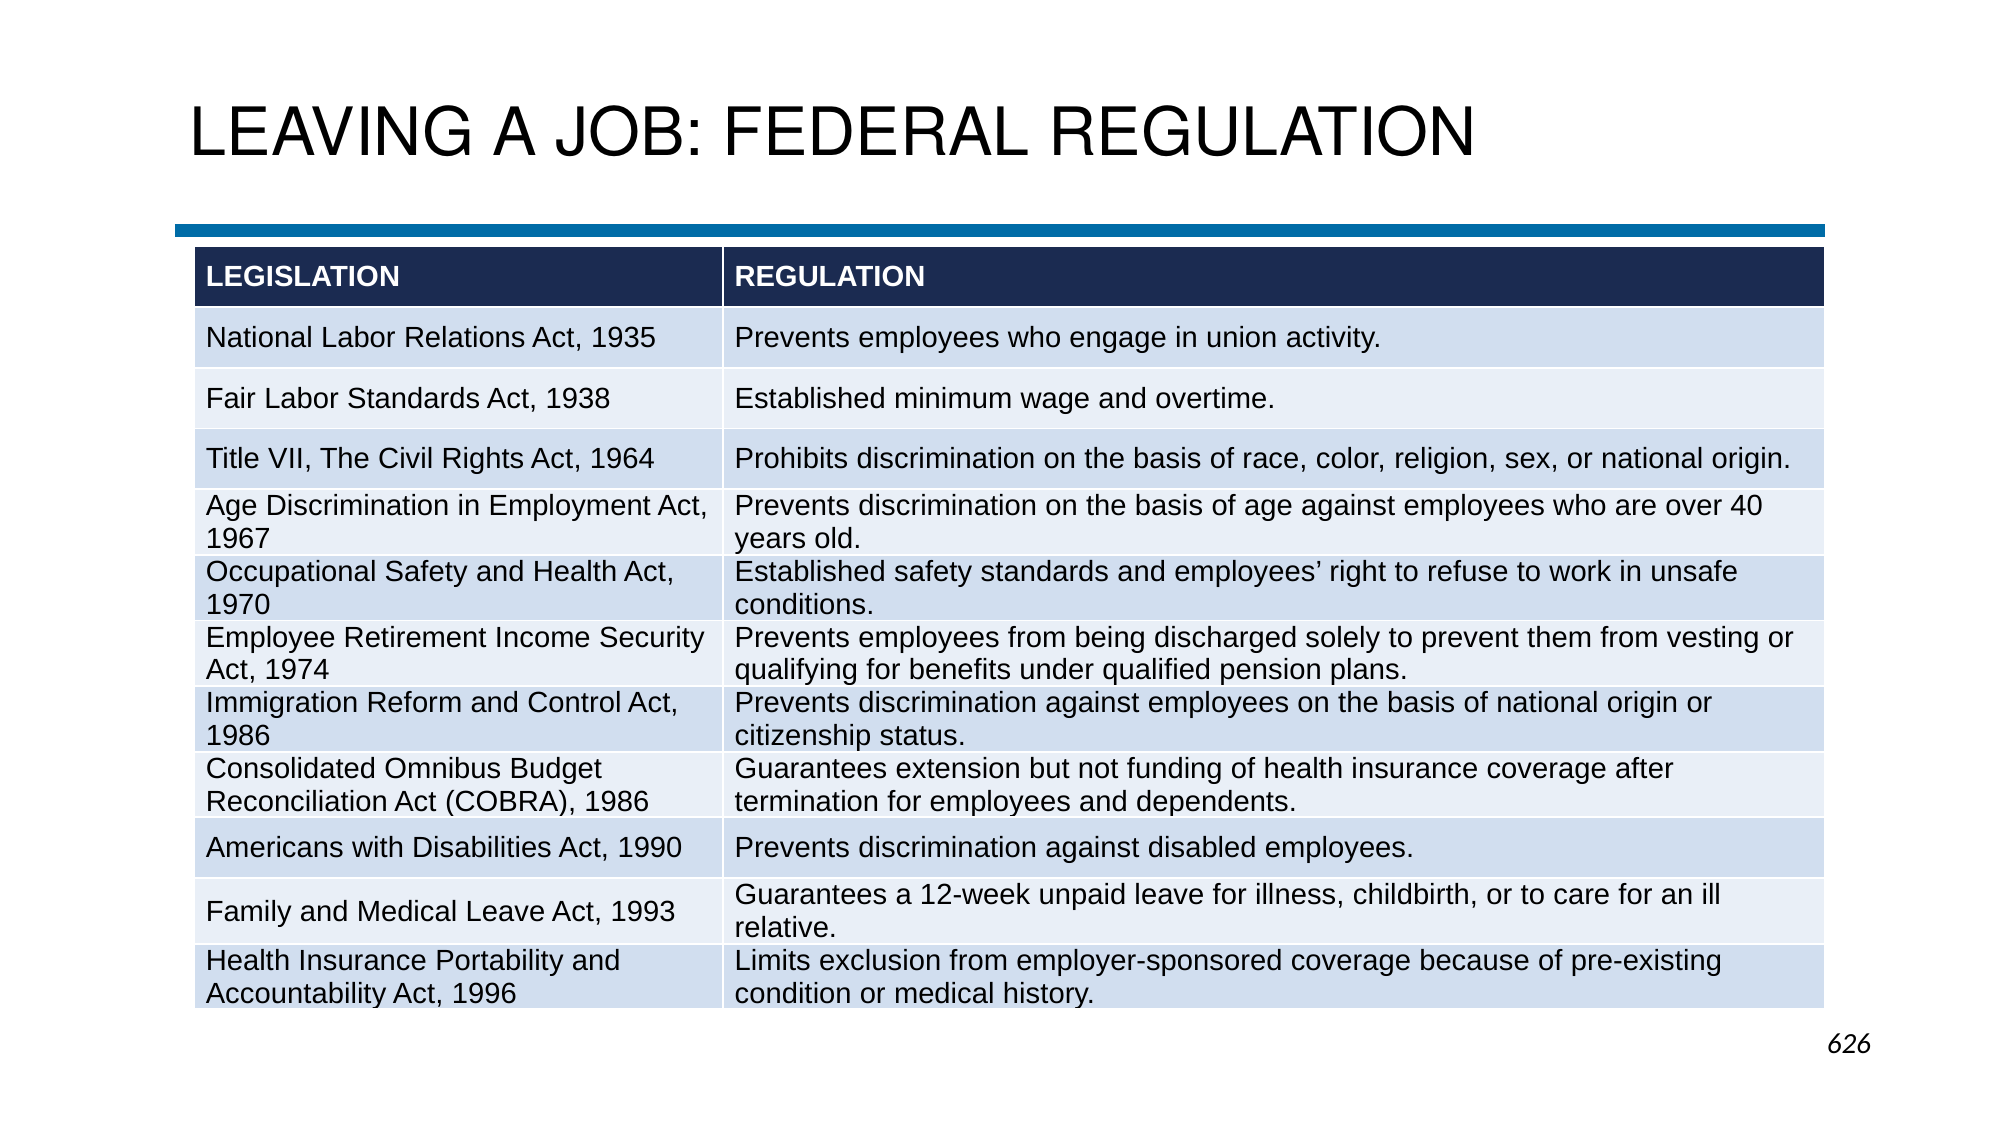

# Leaving a job: federal regulation
| Legislation | Regulation |
| --- | --- |
| National Labor Relations Act, 1935 | Prevents employees who engage in union activity. |
| Fair Labor Standards Act, 1938 | Established minimum wage and overtime. |
| Title VII, The Civil Rights Act, 1964 | Prohibits discrimination on the basis of race, color, religion, sex, or national origin. |
| Age Discrimination in Employment Act, 1967 | Prevents discrimination on the basis of age against employees who are over 40 years old. |
| Occupational Safety and Health Act, 1970 | Established safety standards and employees’ right to refuse to work in unsafe conditions. |
| Employee Retirement Income Security Act, 1974 | Prevents employees from being discharged solely to prevent them from vesting or qualifying for benefits under qualified pension plans. |
| Immigration Reform and Control Act, 1986 | Prevents discrimination against employees on the basis of national origin or citizenship status. |
| Consolidated Omnibus Budget Reconciliation Act (COBRA), 1986 | Guarantees extension but not funding of health insurance coverage after termination for employees and dependents. |
| Americans with Disabilities Act, 1990 | Prevents discrimination against disabled employees. |
| Family and Medical Leave Act, 1993 | Guarantees a 12-week unpaid leave for illness, childbirth, or to care for an ill relative. |
| Health Insurance Portability and Accountability Act, 1996 | Limits exclusion from employer-sponsored coverage because of pre-existing condition or medical history. |

1-626